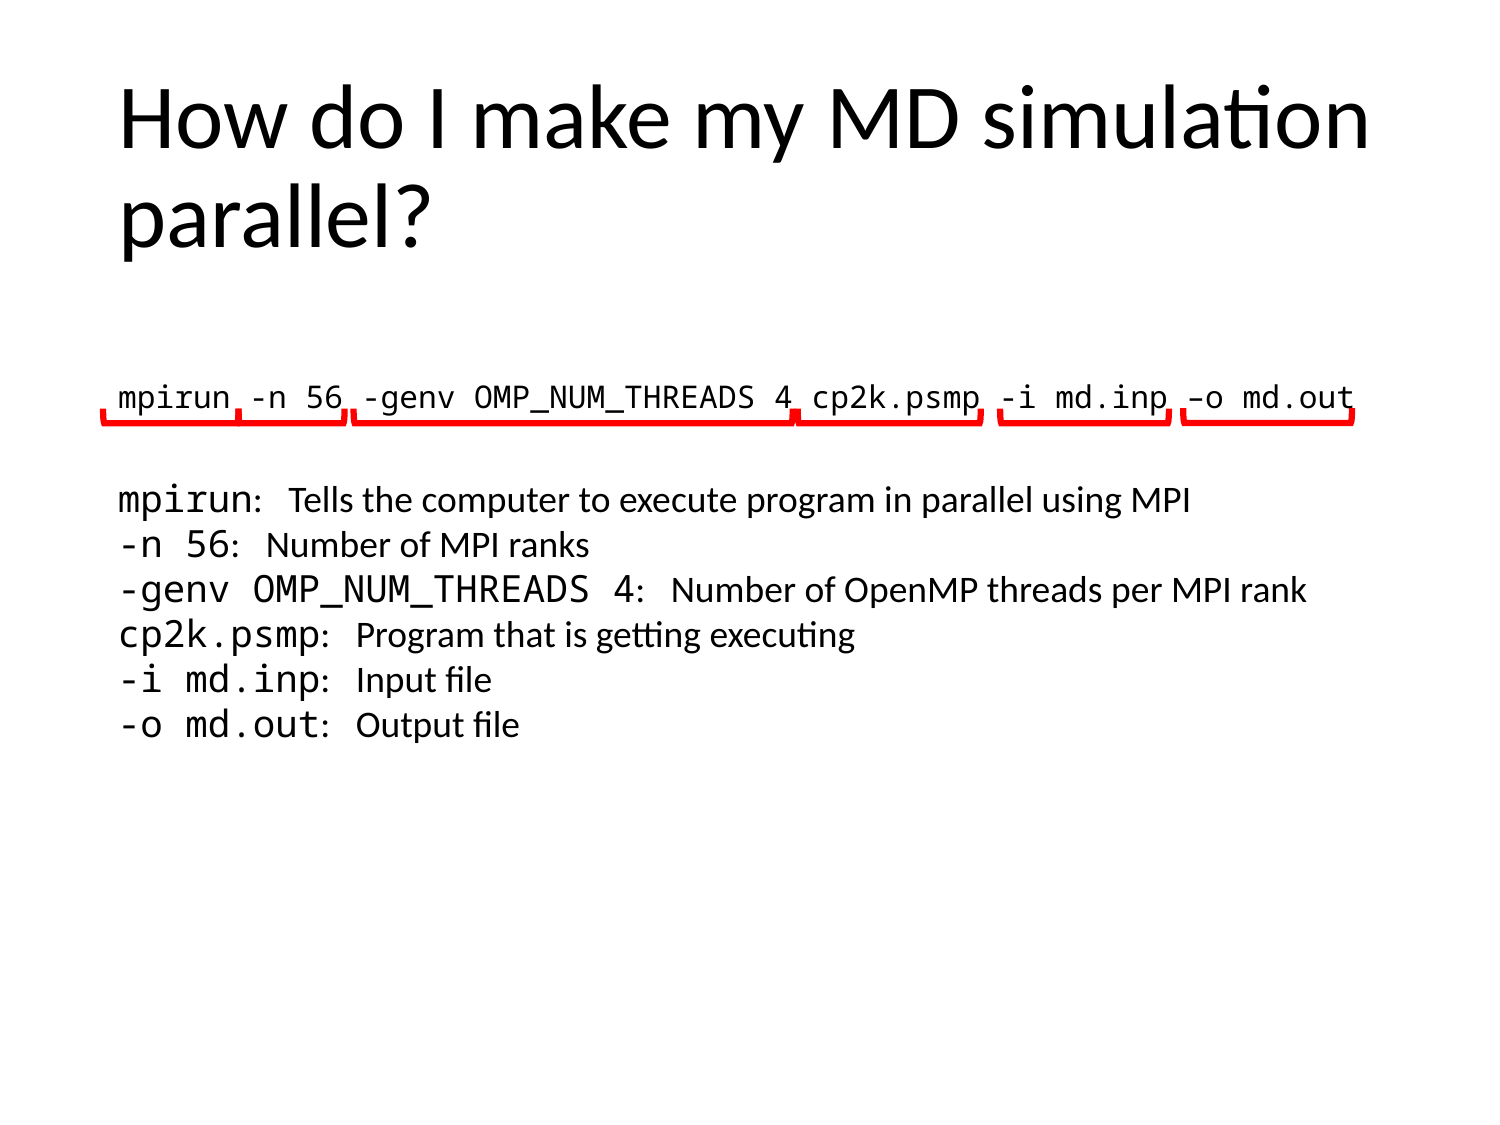

# How do I make my MD simulation parallel?

mpirun -n 56 -genv OMP_NUM_THREADS 4 cp2k.psmp -i md.inp –o md.out
mpirun:   Tells the computer to execute program in parallel using MPI
-n 56:   Number of MPI ranks
-genv OMP_NUM_THREADS 4:   Number of OpenMP threads per MPI rank
cp2k.psmp:   Program that is getting executing
-i md.inp:   Input file
-o md.out:   Output file